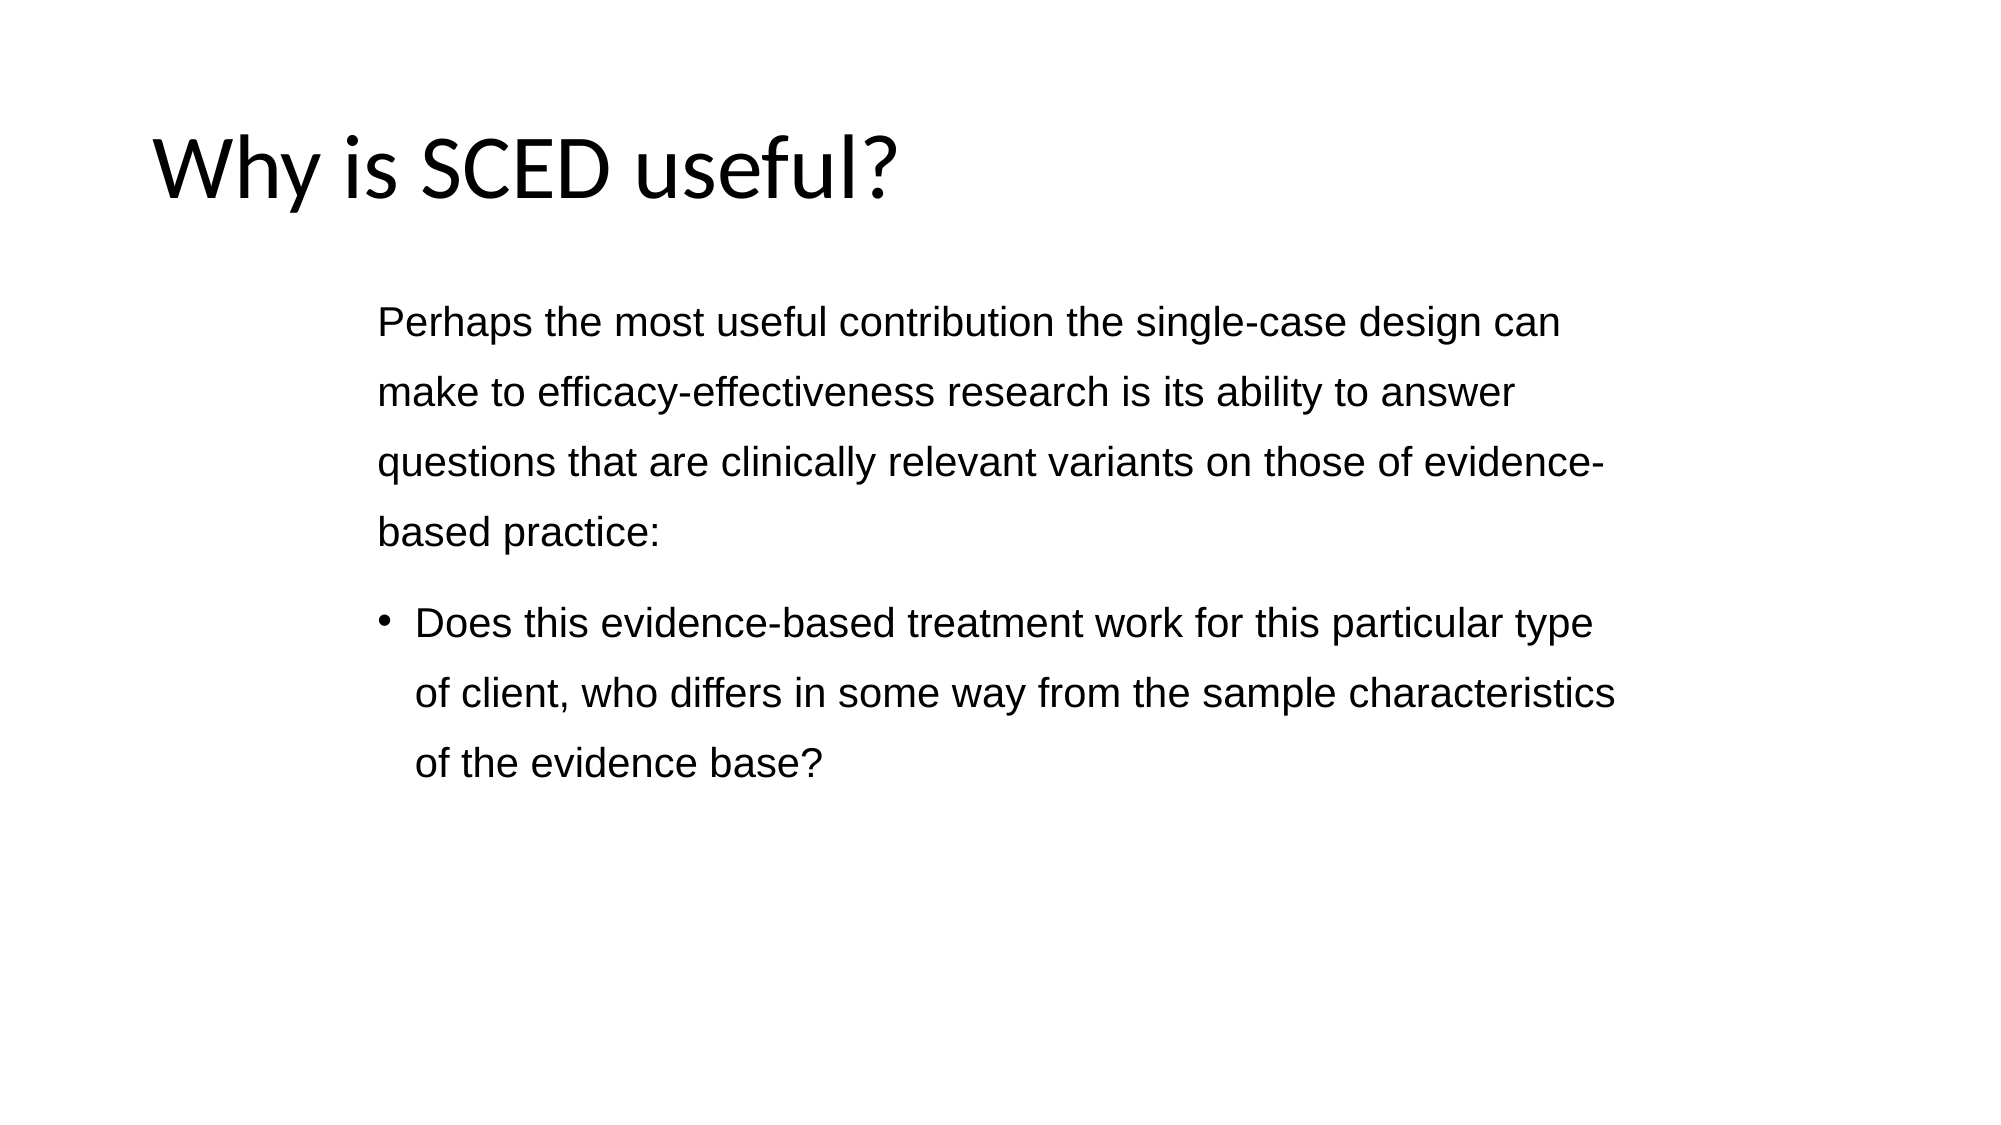

# Why is SCED useful?
Perhaps the most useful contribution the single-case design can make to efficacy-effectiveness research is its ability to answer questions that are clinically relevant variants on those of evidence-based practice:
Does this evidence-based treatment work for this particular type of client, who differs in some way from the sample characteristics of the evidence base?